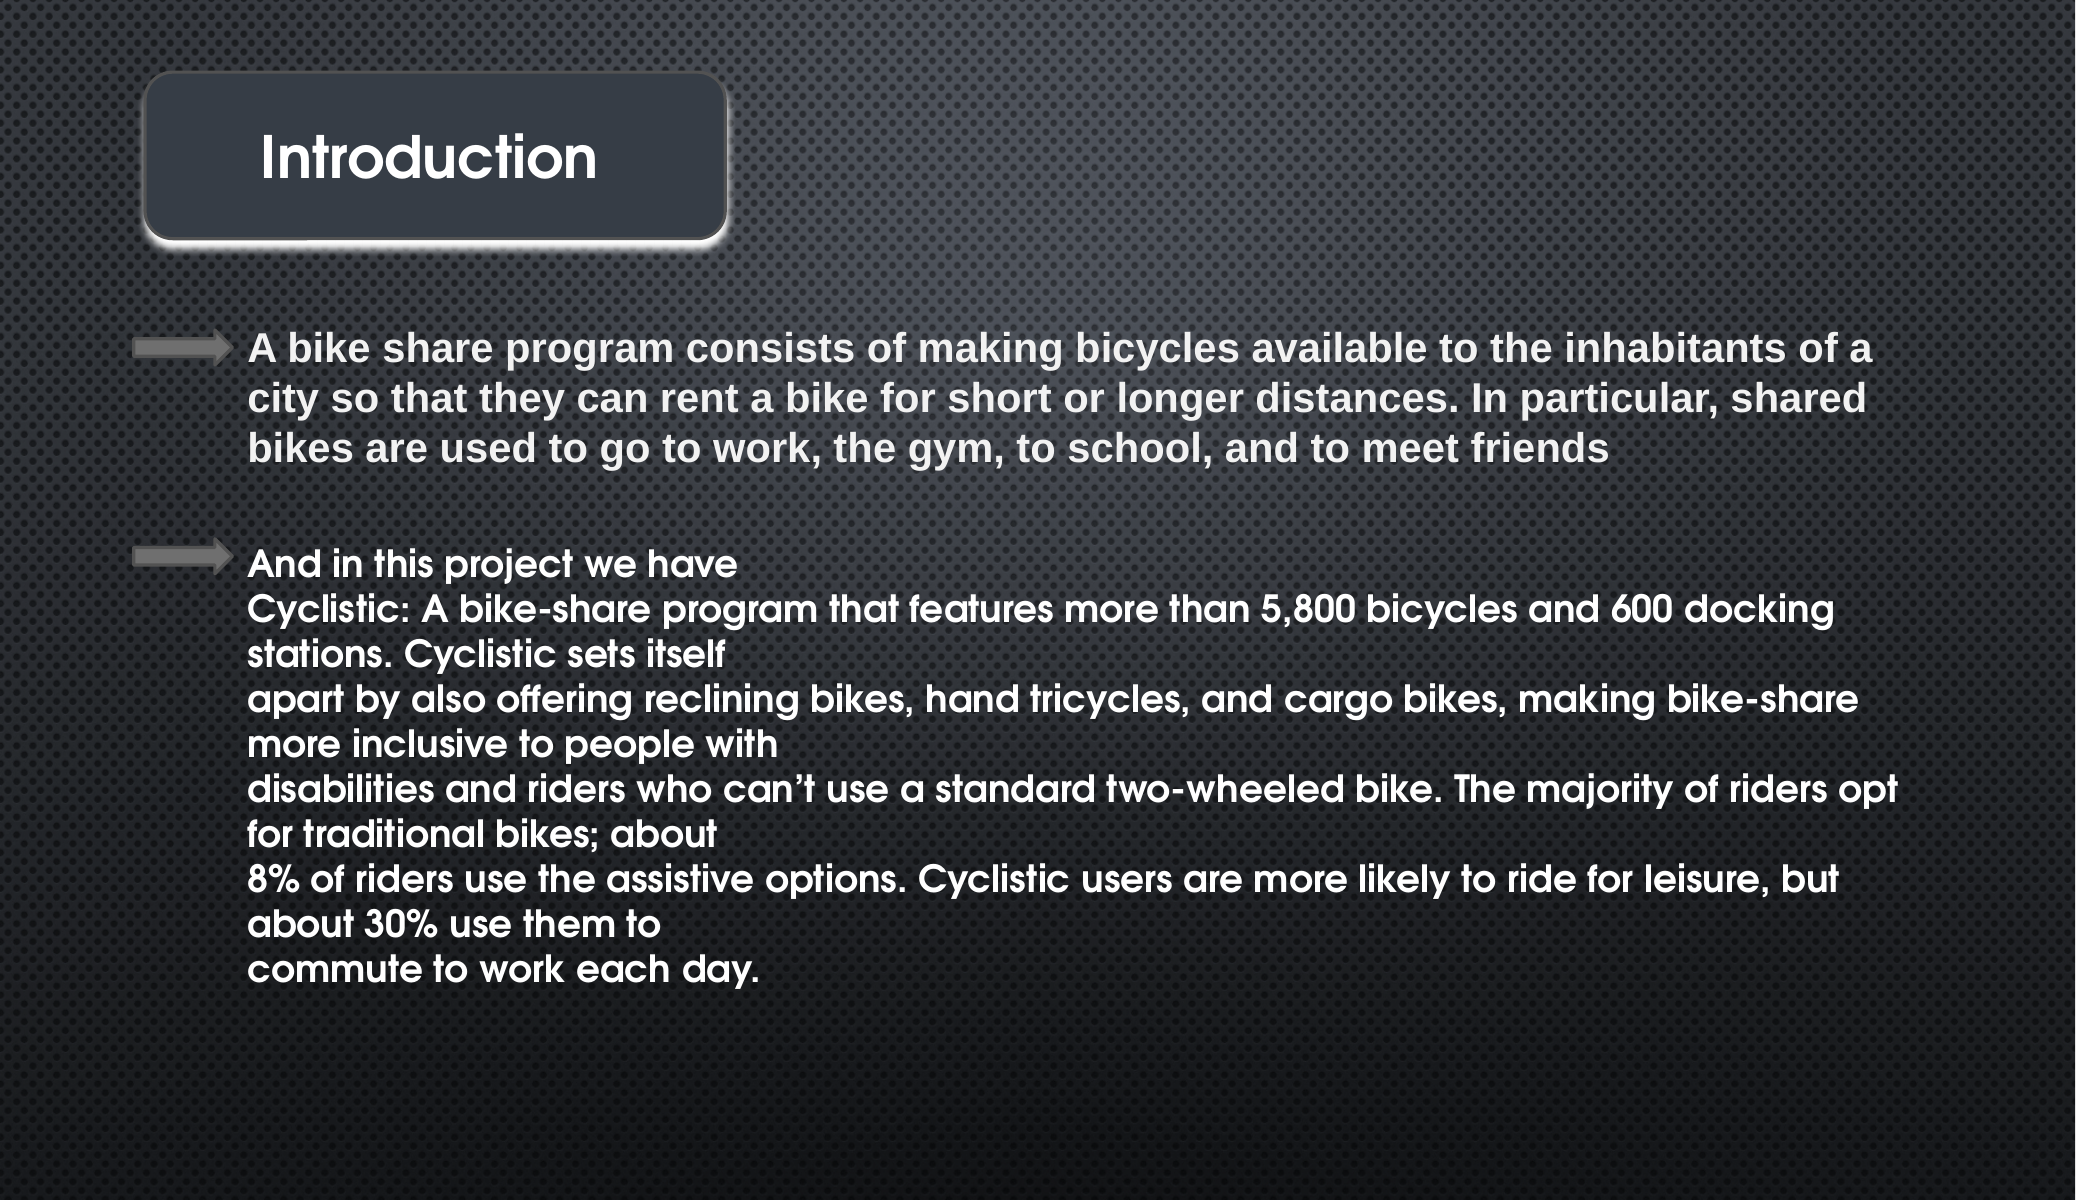

Introduction
A bike share program consists of making bicycles available to the inhabitants of a city so that they can rent a bike for short or longer distances. In particular, shared bikes are used to go to work, the gym, to school, and to meet friends

And in this project we have
Cyclistic: A bike-share program that features more than 5,800 bicycles and 600 docking stations. Cyclistic sets itself
apart by also offering reclining bikes, hand tricycles, and cargo bikes, making bike-share more inclusive to people with
disabilities and riders who can’t use a standard two-wheeled bike. The majority of riders opt for traditional bikes; about
8% of riders use the assistive options. Cyclistic users are more likely to ride for leisure, but about 30% use them to
commute to work each day.